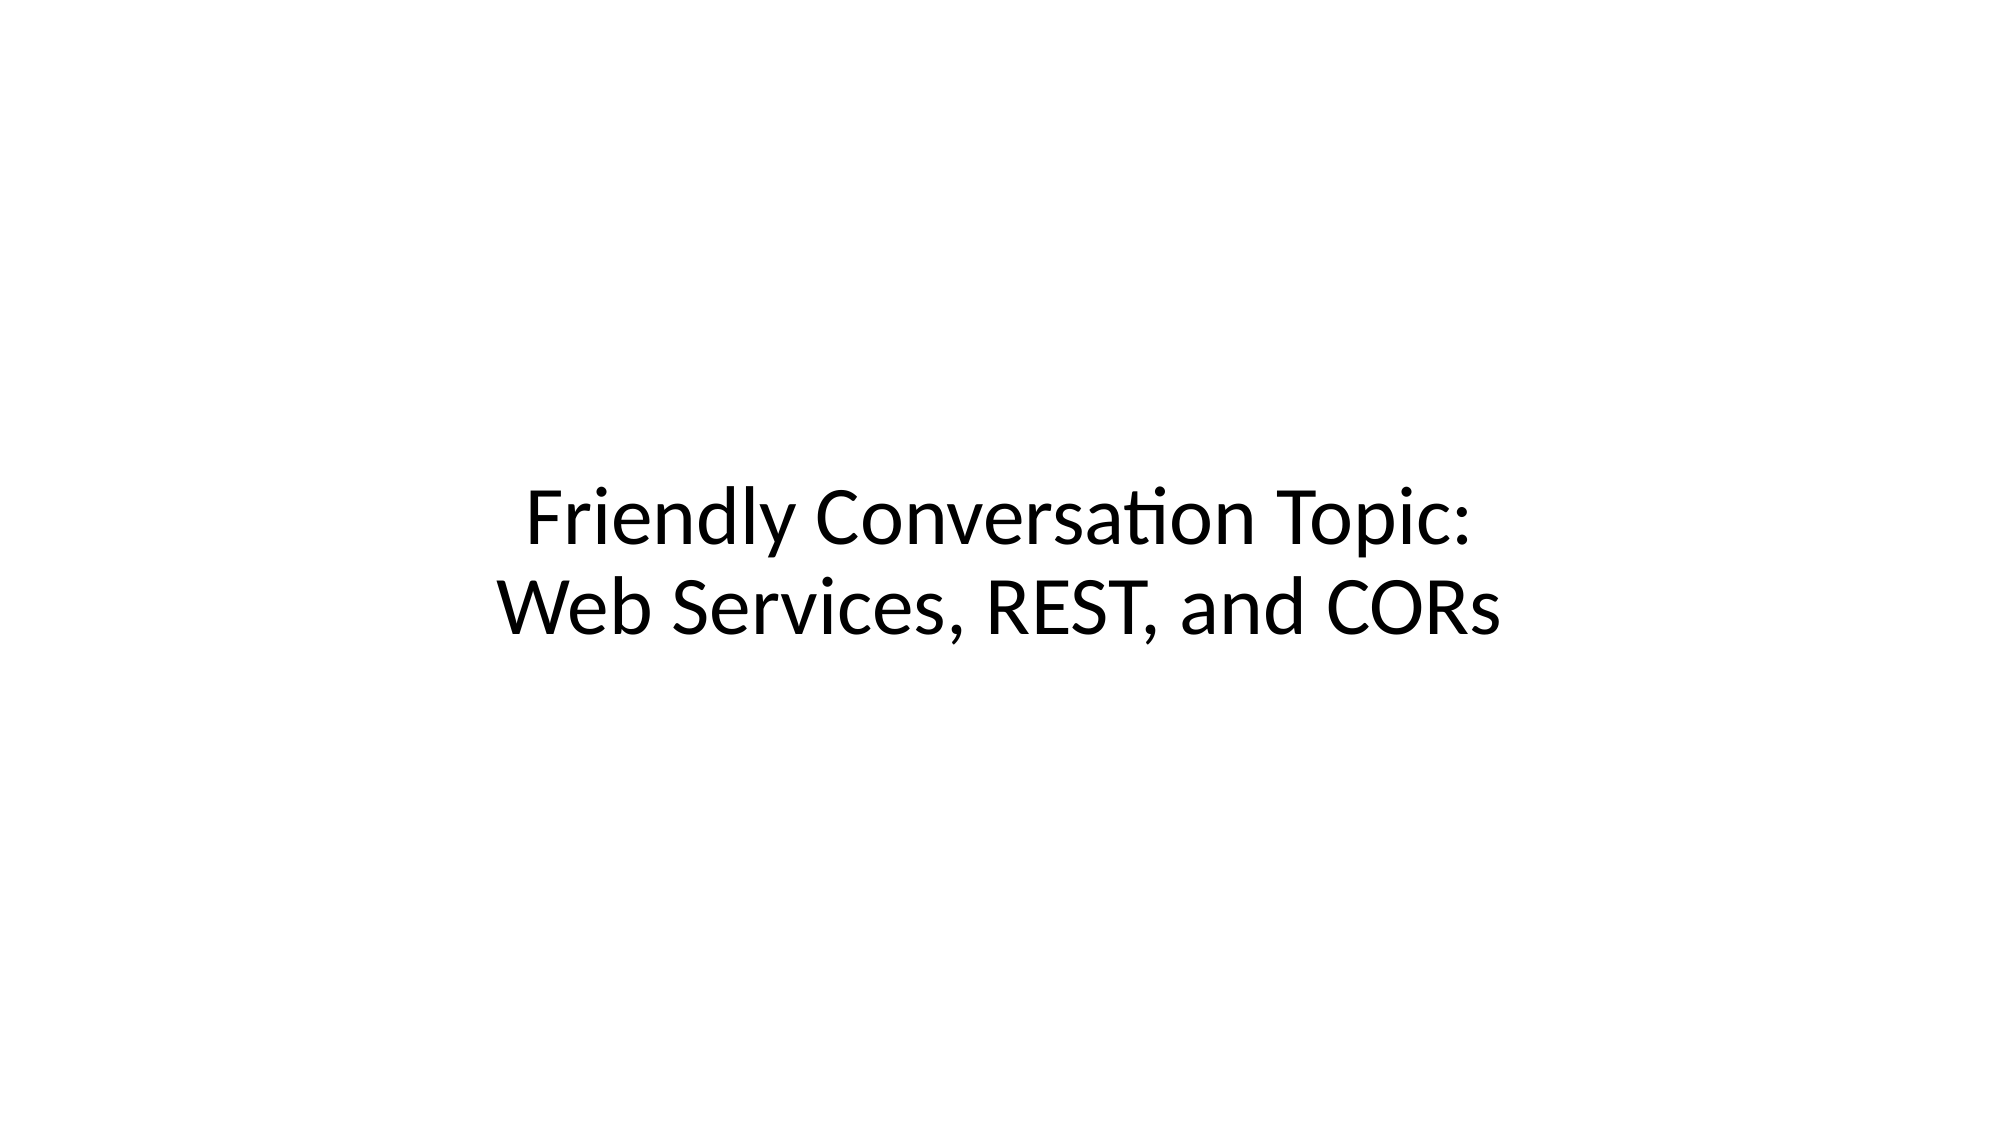

# Friendly Conversation Topic: Web Services, REST, and CORs